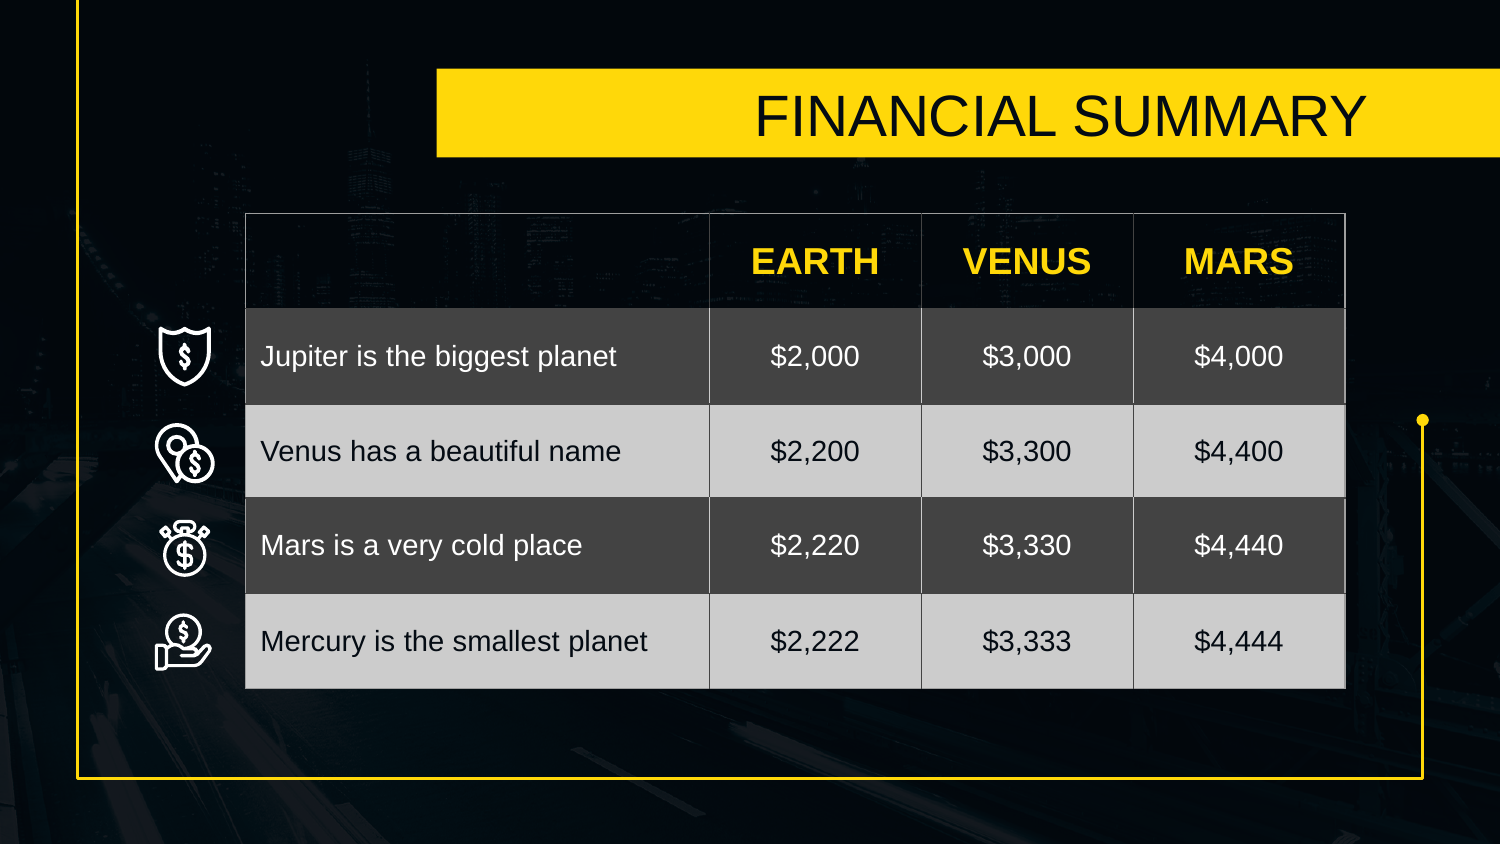

# FINANCIAL SUMMARY
|  | EARTH | VENUS | MARS |
| --- | --- | --- | --- |
| Jupiter is the biggest planet | $2,000 | $3,000 | $4,000 |
| Venus has a beautiful name | $2,200 | $3,300 | $4,400 |
| Mars is a very cold place | $2,220 | $3,330 | $4,440 |
| Mercury is the smallest planet | $2,222 | $3,333 | $4,444 |